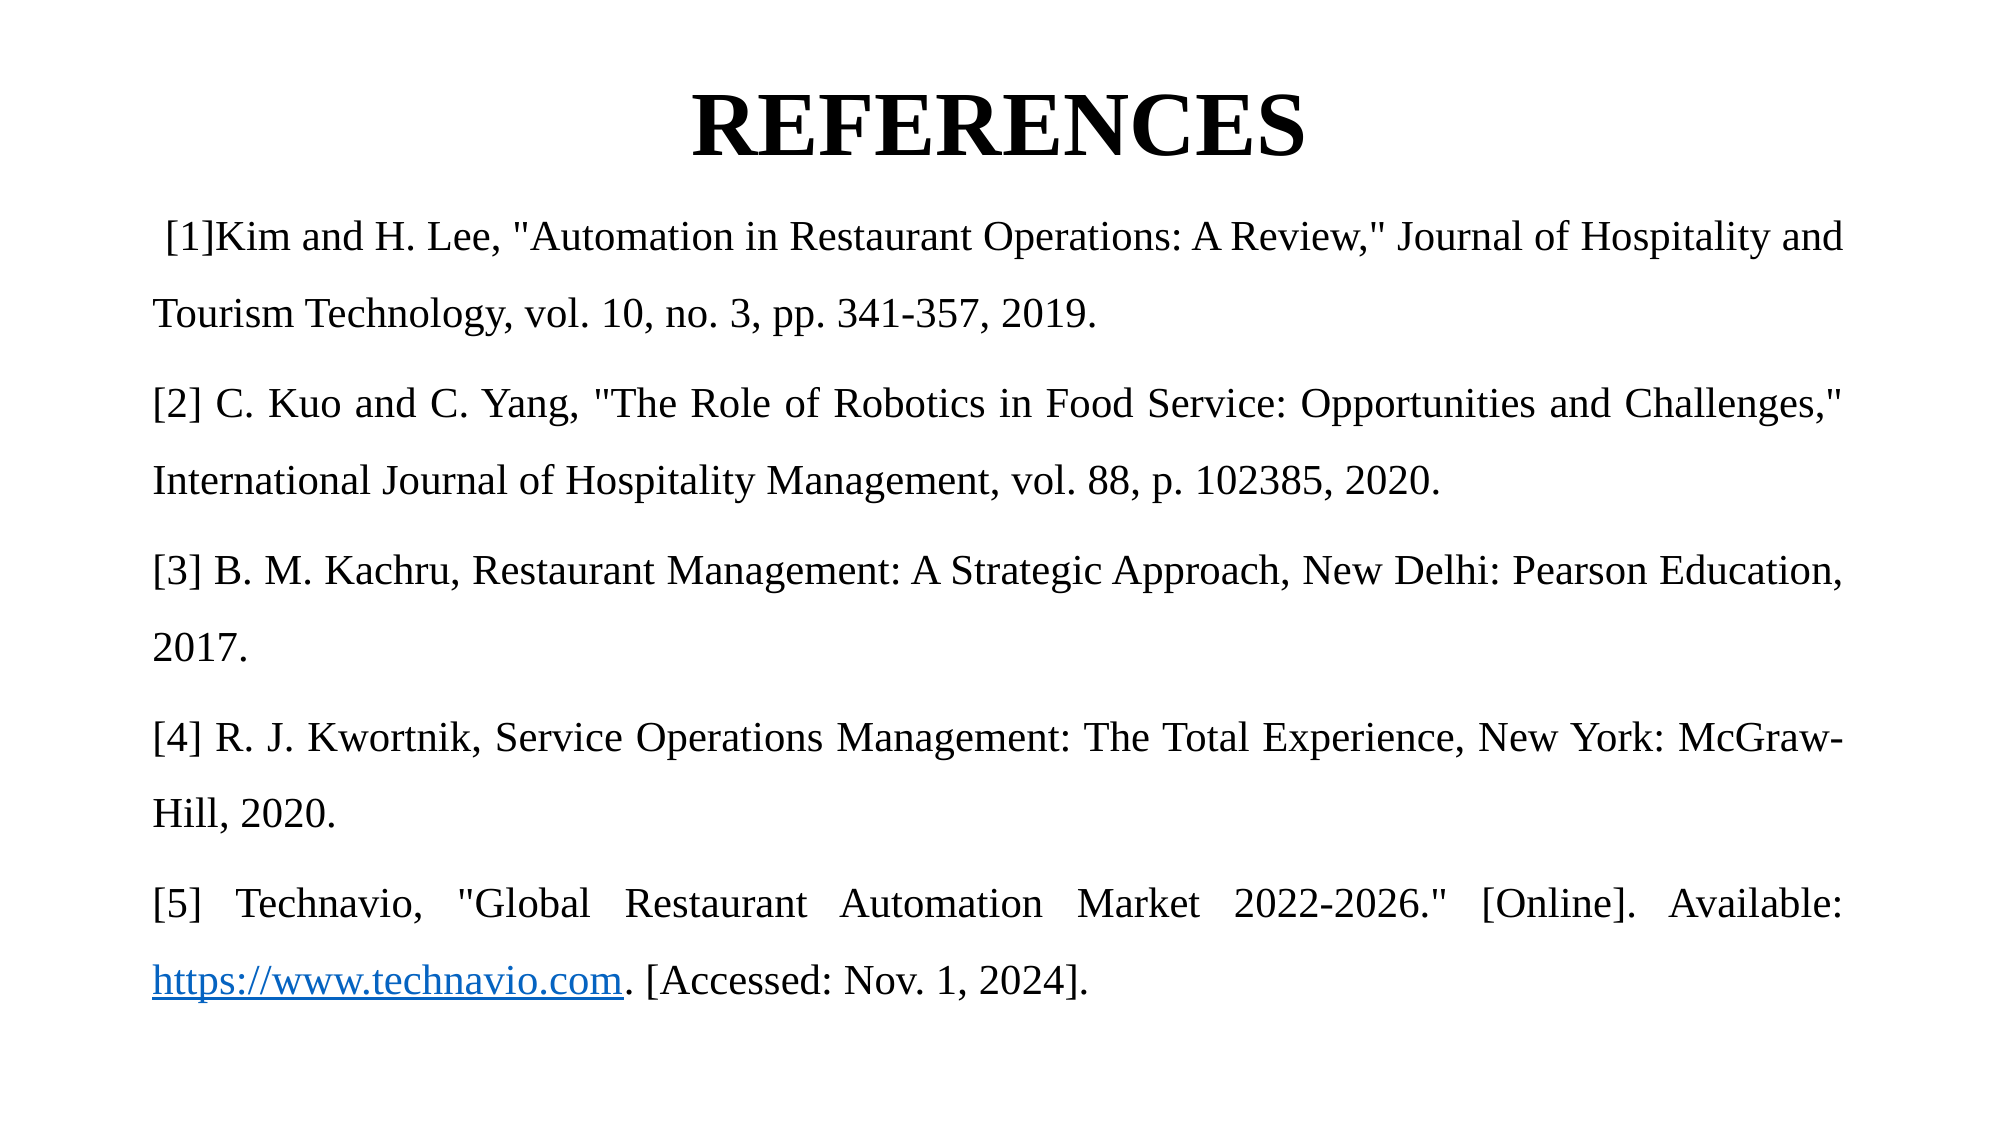

# REFERENCES
  [1]Kim and H. Lee, "Automation in Restaurant Operations: A Review," Journal of Hospitality and Tourism Technology, vol. 10, no. 3, pp. 341-357, 2019.
[2] C. Kuo and C. Yang, "The Role of Robotics in Food Service: Opportunities and Challenges," International Journal of Hospitality Management, vol. 88, p. 102385, 2020.
[3] B. M. Kachru, Restaurant Management: A Strategic Approach, New Delhi: Pearson Education, 2017.
[4] R. J. Kwortnik, Service Operations Management: The Total Experience, New York: McGraw-Hill, 2020.
[5] Technavio, "Global Restaurant Automation Market 2022-2026." [Online]. Available: https://www.technavio.com. [Accessed: Nov. 1, 2024].